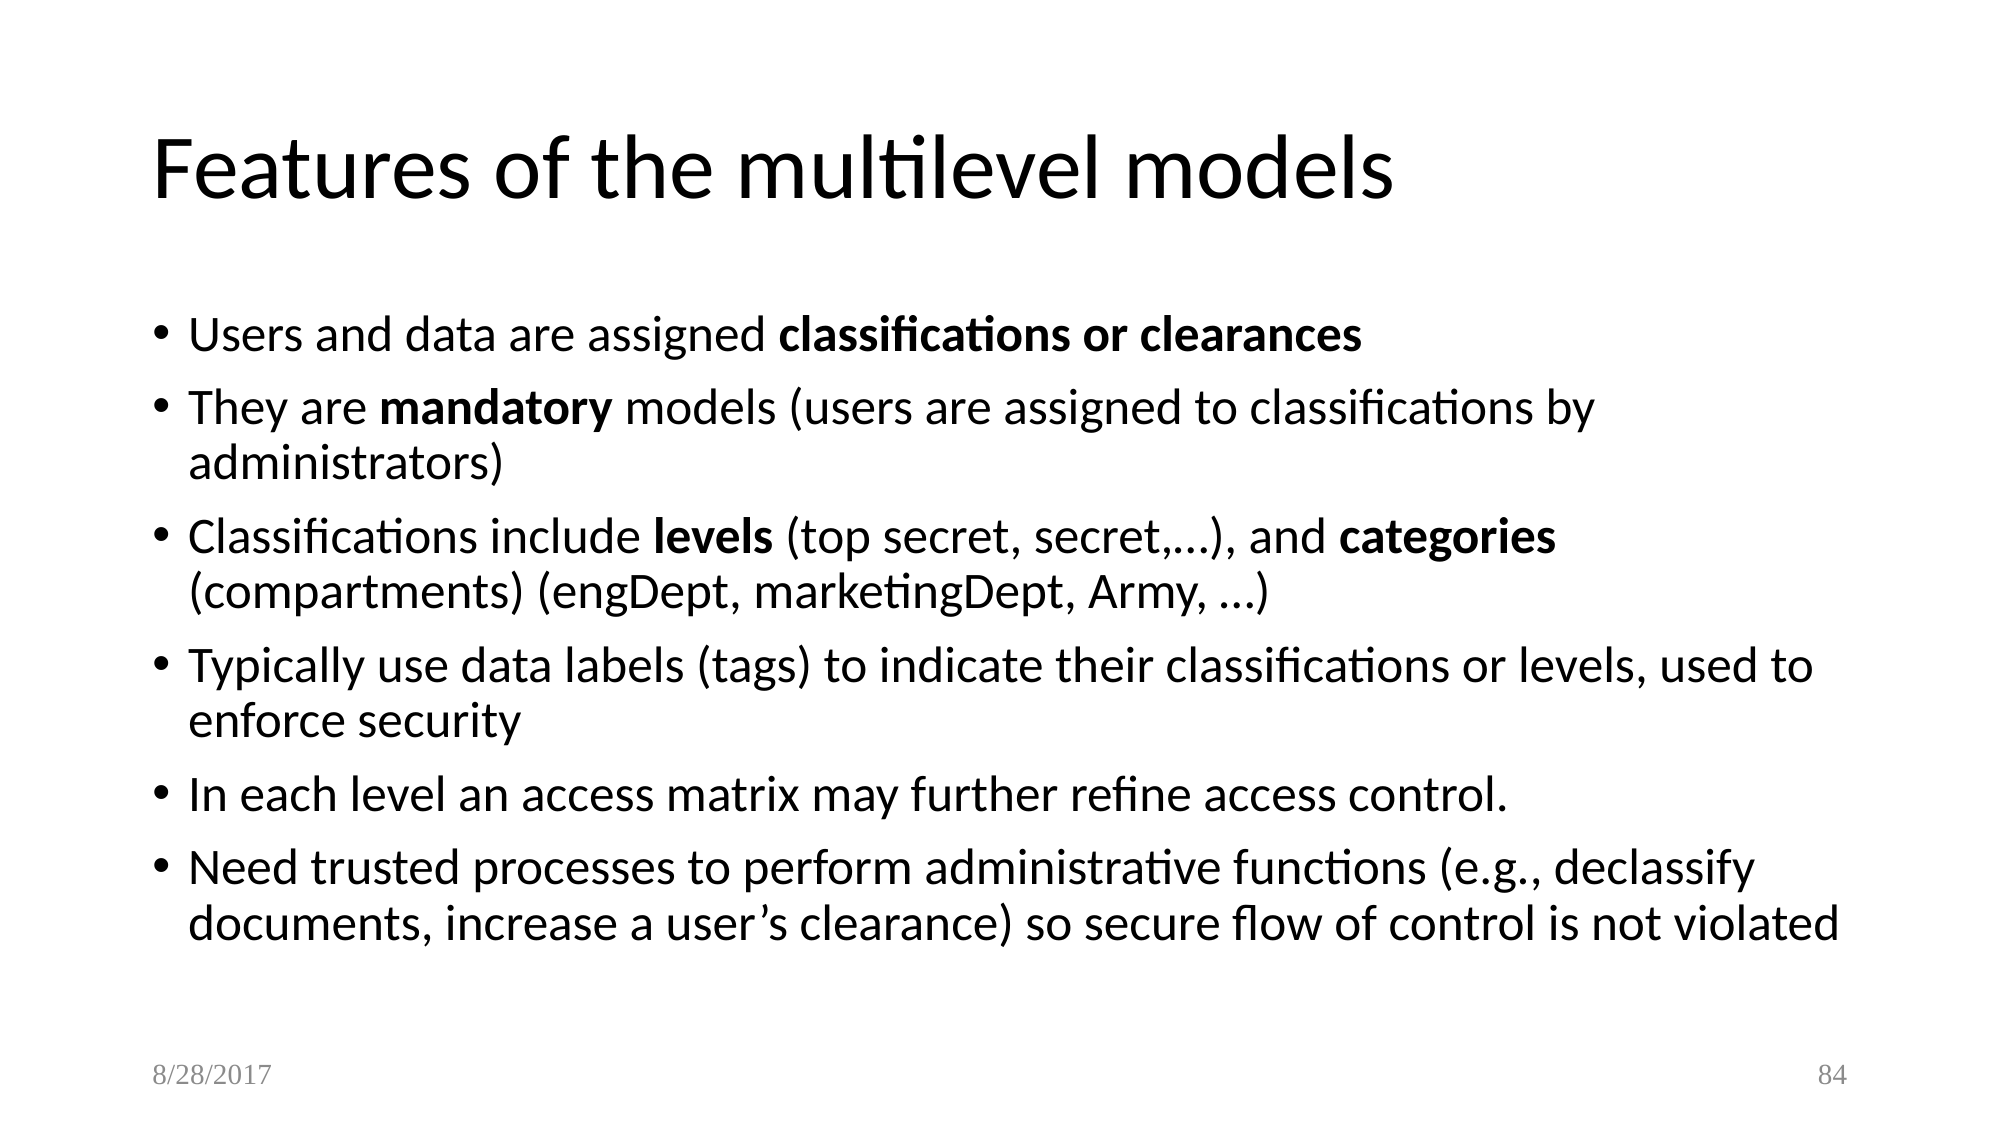

Features of the multilevel models
Users and data are assigned classifications or clearances
They are mandatory models (users are assigned to classifications by administrators)
Classifications include levels (top secret, secret,…), and categories (compartments) (engDept, marketingDept, Army, …)
Typically use data labels (tags) to indicate their classifications or levels, used to enforce security
In each level an access matrix may further refine access control.
Need trusted processes to perform administrative functions (e.g., declassify documents, increase a user’s clearance) so secure flow of control is not violated

8/28/2017
84